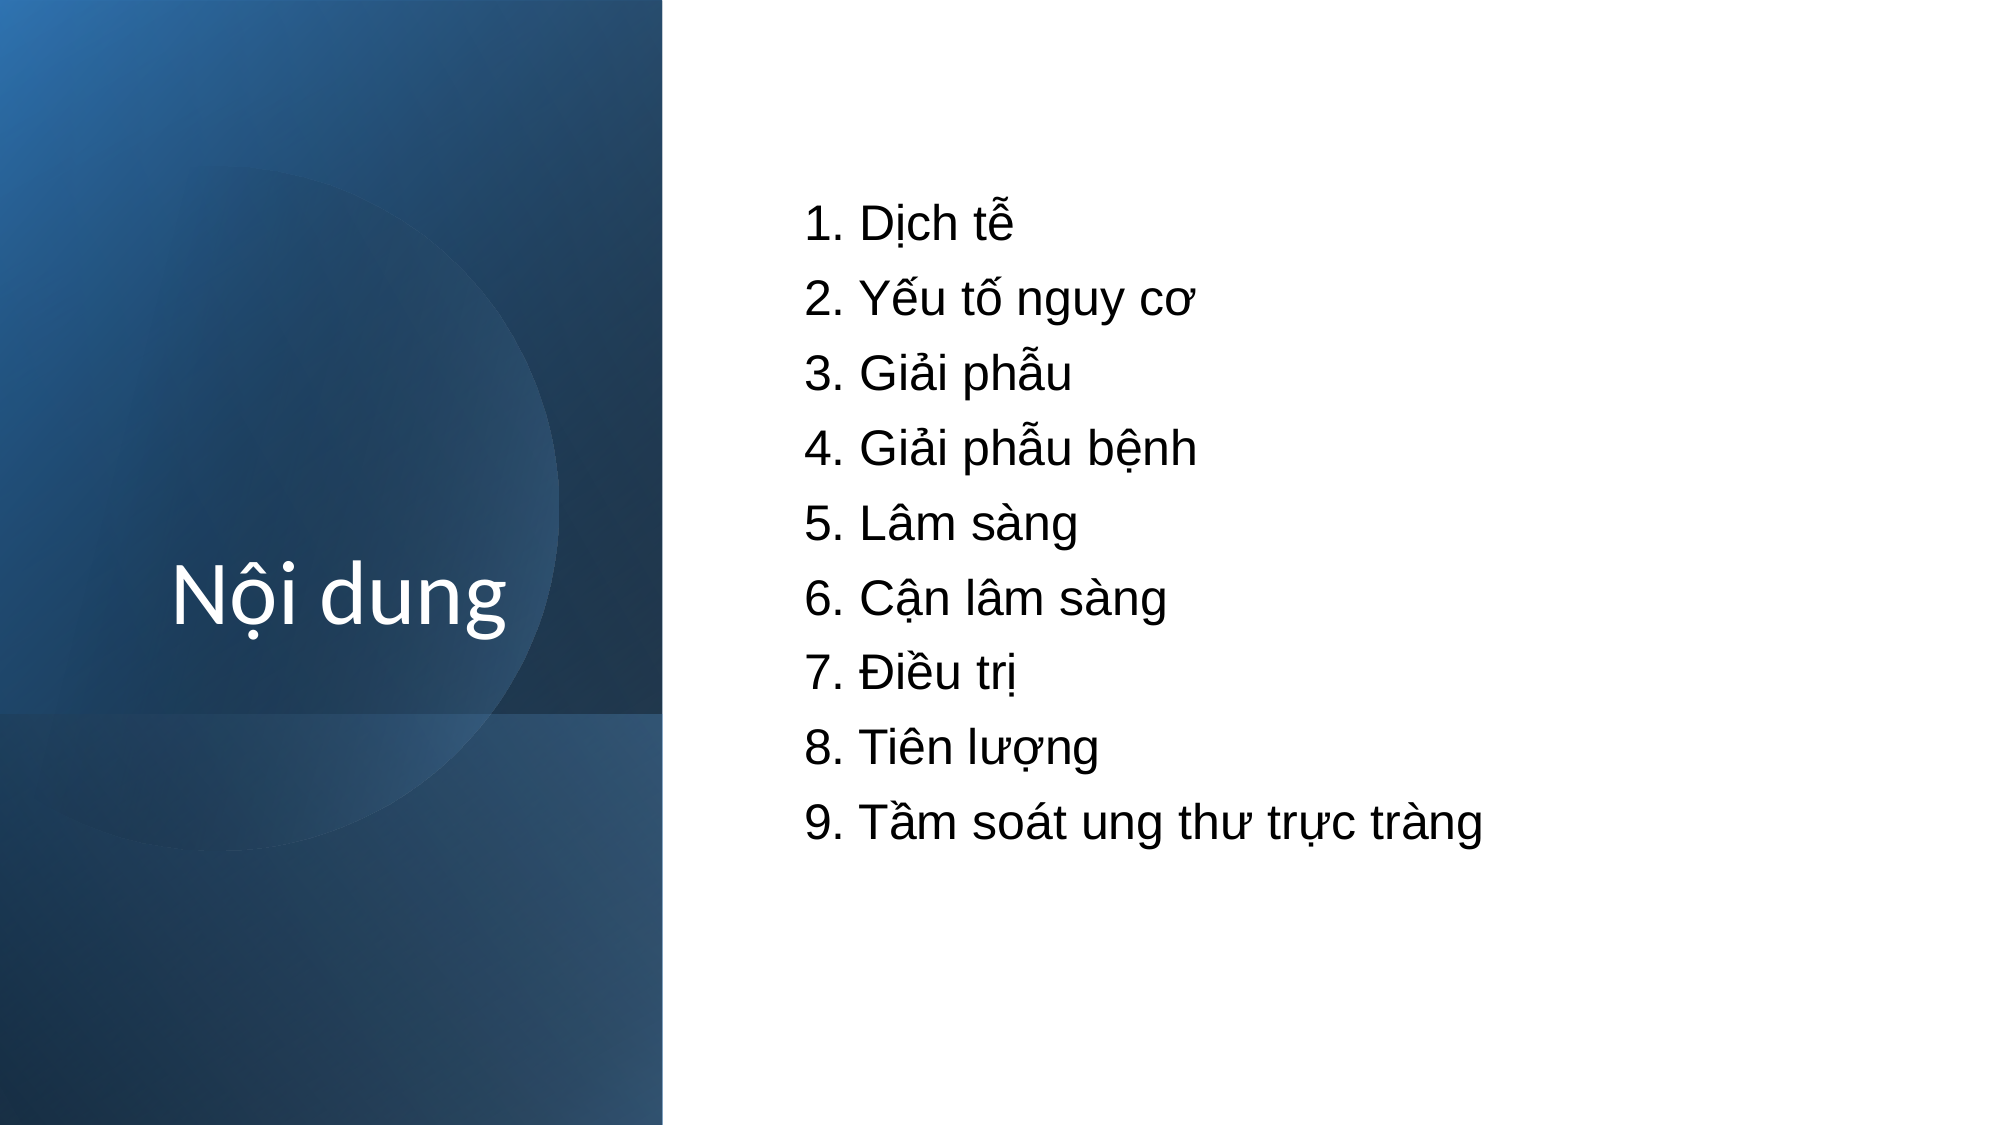

# Nội dung
1. Dịch tễ
2. Yếu tố nguy cơ
3. Giải phẫu
4. Giải phẫu bệnh
5. Lâm sàng
6. Cận lâm sàng
7. Điều trị
8. Tiên lượng
9. Tầm soát ung thư trực tràng